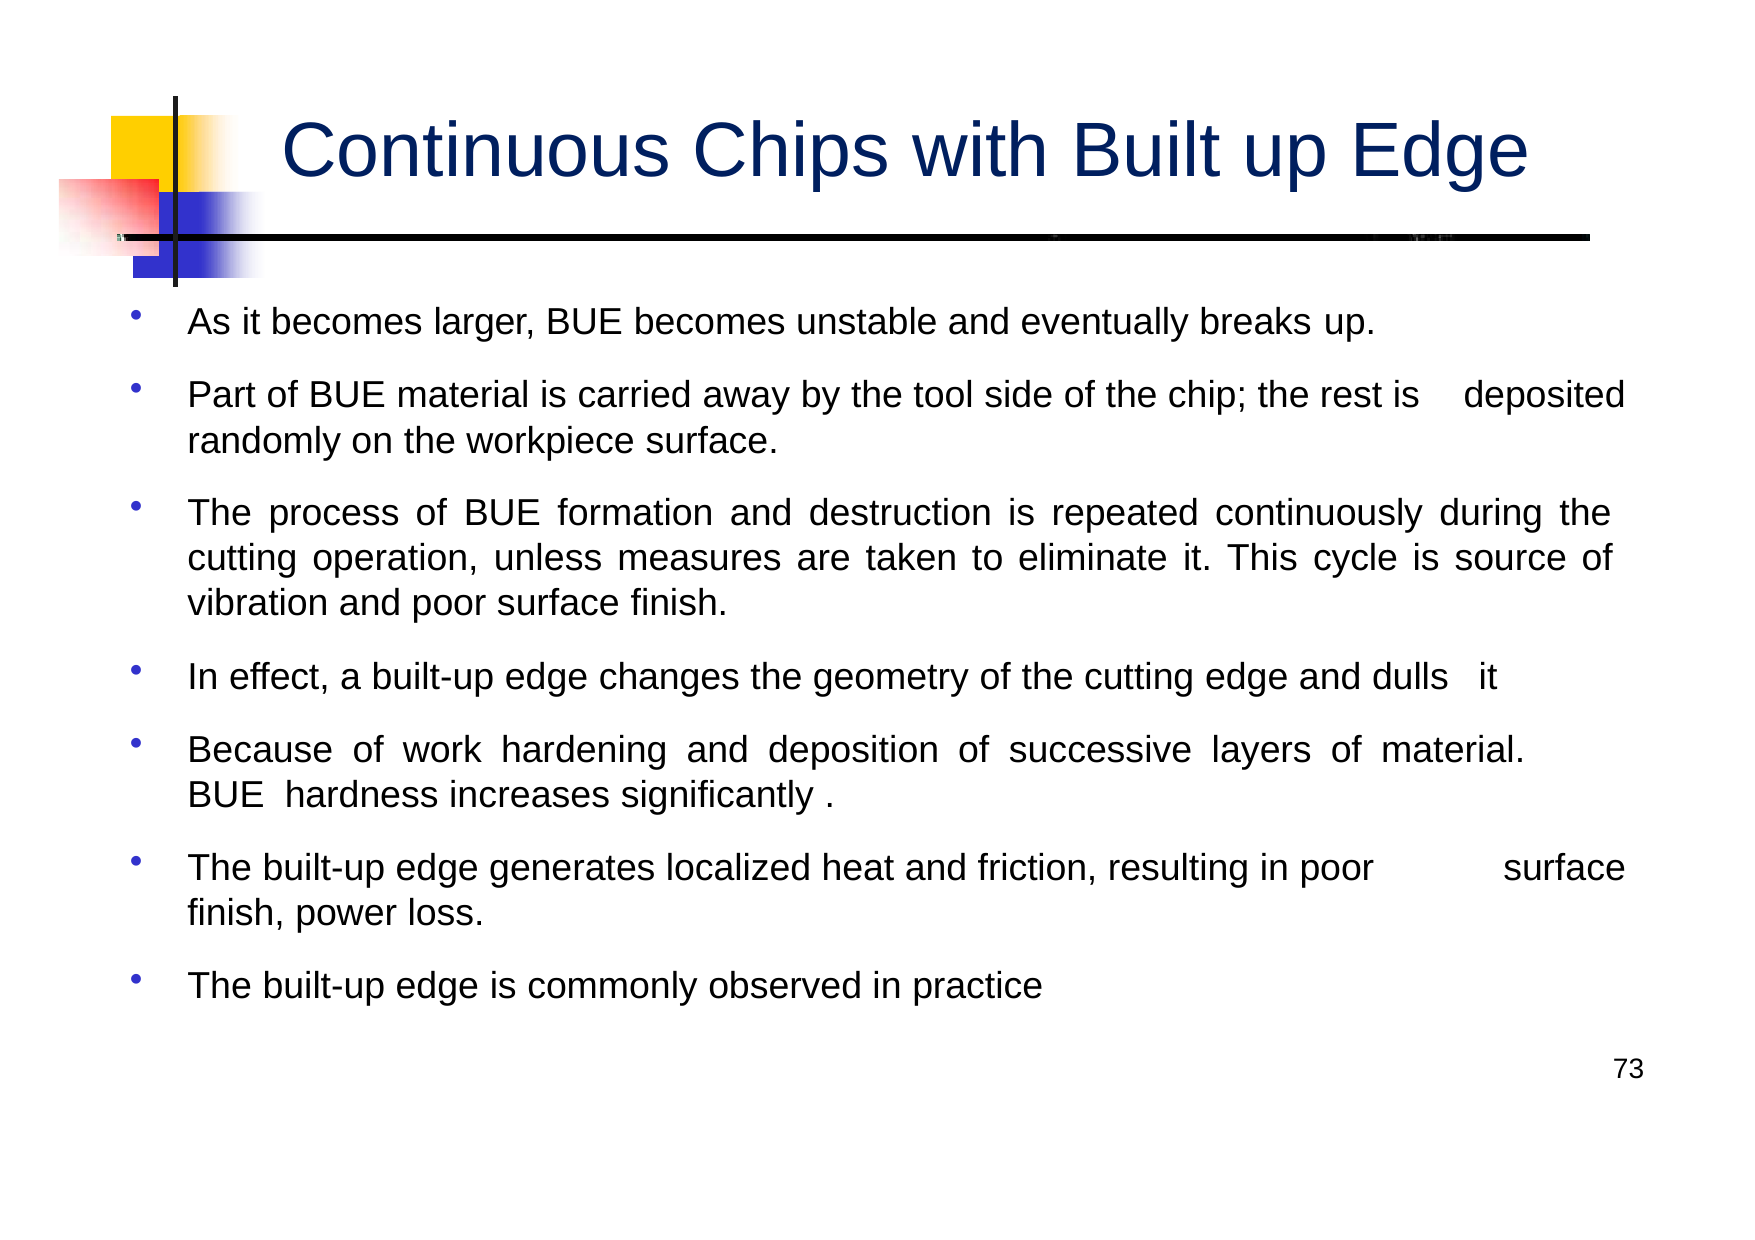

# Continuous Chips with Built up Edge
•
As it becomes larger, BUE becomes unstable and eventually breaks up.
Part of BUE material is carried away by the tool side of the chip; the rest is  randomly on the workpiece surface.
•
deposited
•
The process of BUE formation and destruction is repeated continuously during the  cutting operation, unless measures are taken to eliminate it. This cycle is source of  vibration and poor surface finish.
•
In effect, a built-up edge changes the geometry of the cutting edge and dulls	it
Because  of  work  hardening  and  deposition  of  successive  layers  of  material.	BUE  hardness increases significantly .
•
•
The built-up edge generates localized heat and friction, resulting in poor  finish, power loss.
The built-up edge is commonly observed in practice
surface
•
73